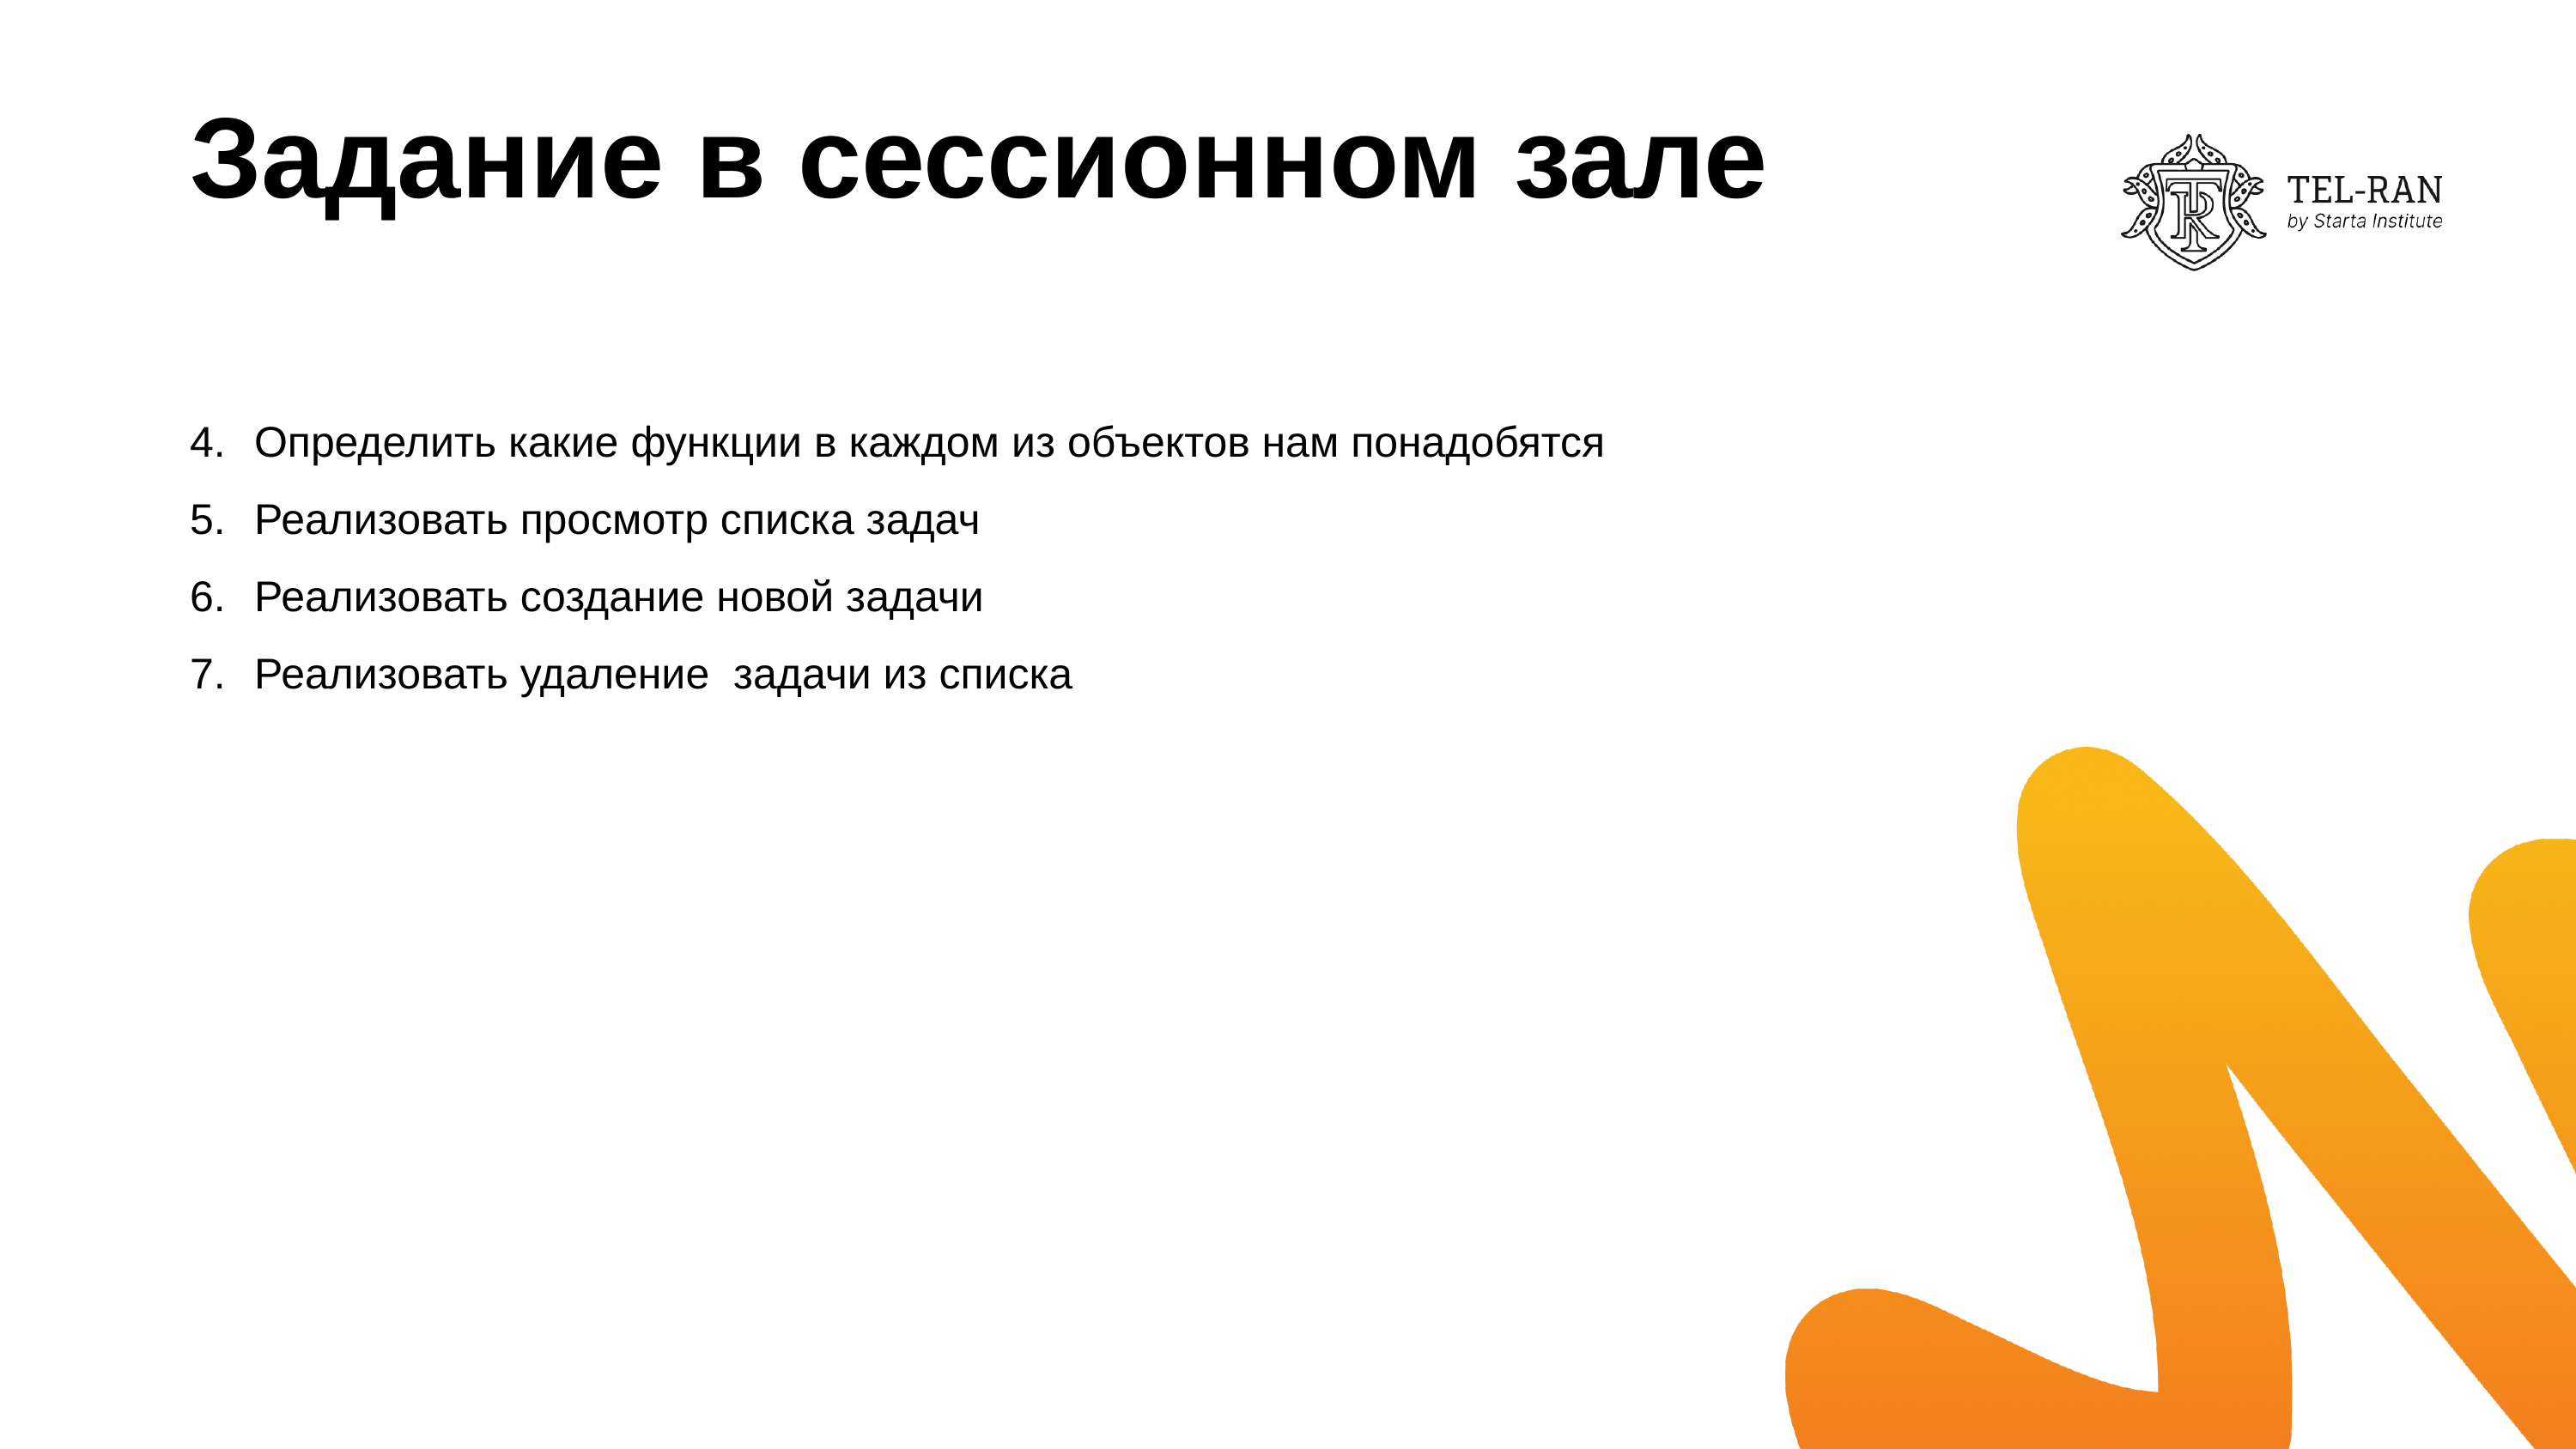

# Задание в сессионном зале
Определить какие функции в каждом из объектов нам понадобятся
Реализовать просмотр списка задач
Реализовать создание новой задачи
Реализовать удаление  задачи из списка